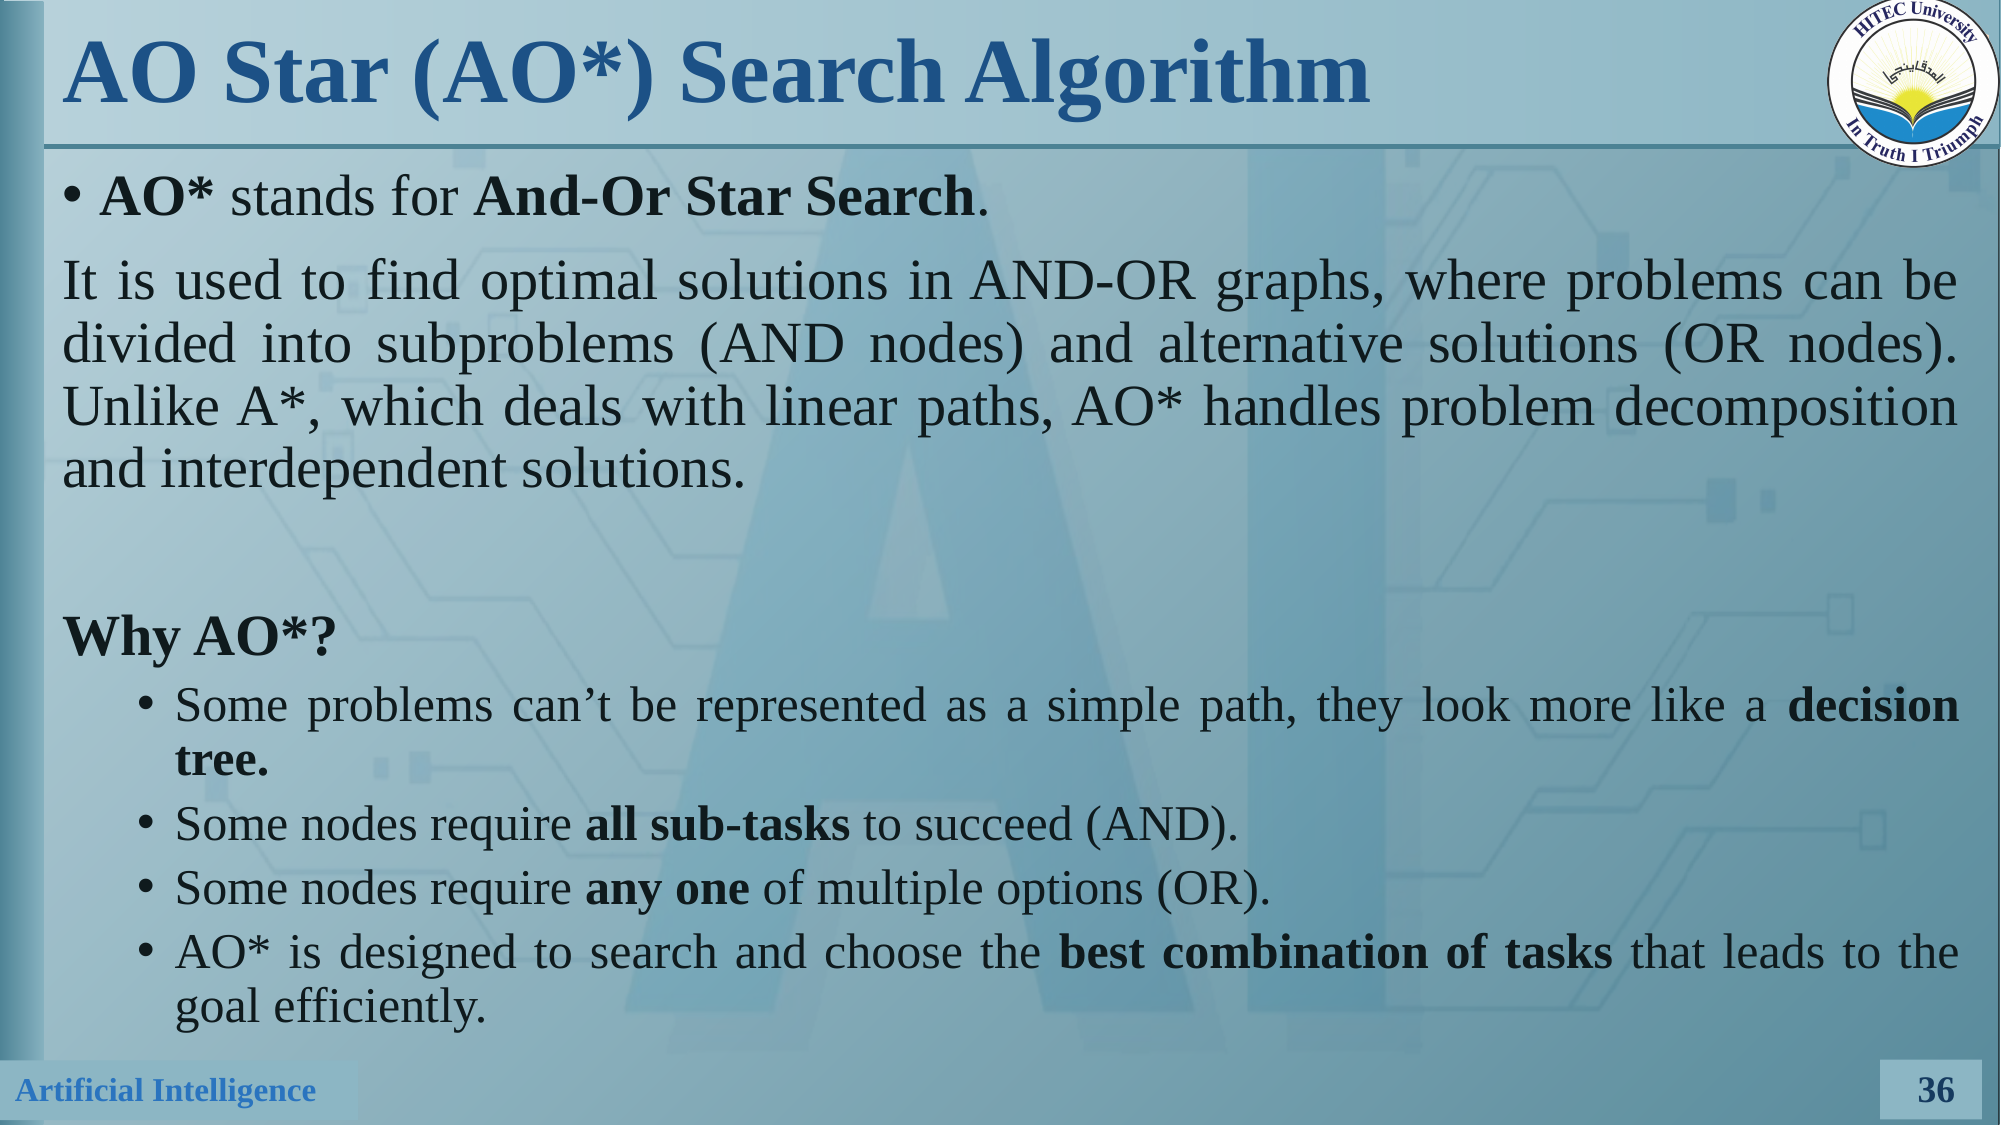

# AO Star (AO*) Search Algorithm
AO* stands for And-Or Star Search.
It is used to find optimal solutions in AND-OR graphs, where problems can be divided into subproblems (AND nodes) and alternative solutions (OR nodes). Unlike A*, which deals with linear paths, AO* handles problem decomposition and interdependent solutions.

Why AO*?
Some problems can’t be represented as a simple path, they look more like a decision tree.
Some nodes require all sub-tasks to succeed (AND).
Some nodes require any one of multiple options (OR).
AO* is designed to search and choose the best combination of tasks that leads to the goal efficiently.

36